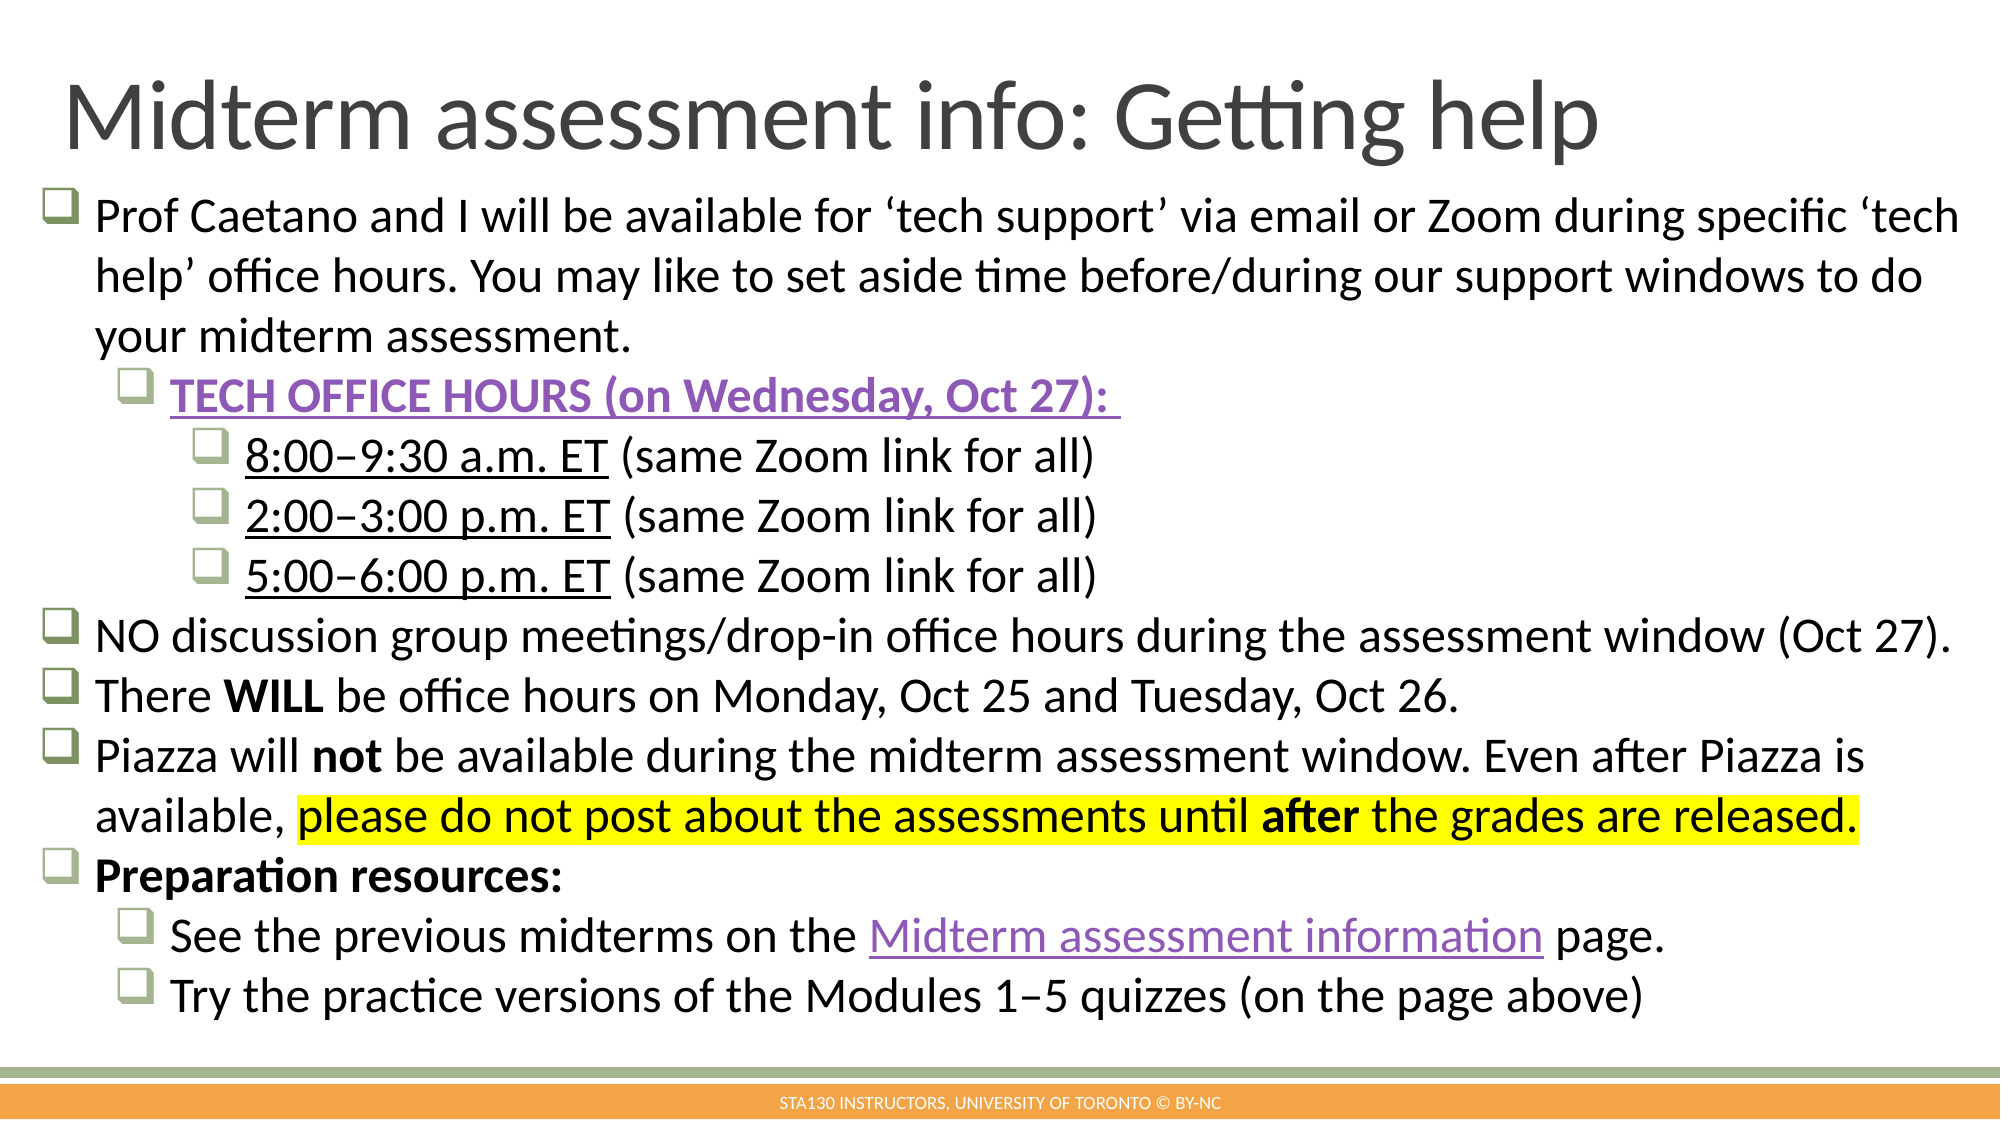

# Midterm assessment info: Getting help
Prof Caetano and I will be available for ‘tech support’ via email or Zoom during specific ‘tech help’ office hours. You may like to set aside time before/during our support windows to do your midterm assessment.
TECH OFFICE HOURS (on Wednesday, Oct 27):
8:00–9:30 a.m. ET (same Zoom link for all)
2:00–3:00 p.m. ET (same Zoom link for all)
5:00–6:00 p.m. ET (same Zoom link for all)
NO discussion group meetings/drop-in office hours during the assessment window (Oct 27).
There WILL be office hours on Monday, Oct 25 and Tuesday, Oct 26.
Piazza will not be available during the midterm assessment window. Even after Piazza is available, please do not post about the assessments until after the grades are released.
Preparation resources:
See the previous midterms on the Midterm assessment information page.
Try the practice versions of the Modules 1–5 quizzes (on the page above)

STA130 Instructors, University of Toronto © BY-NC